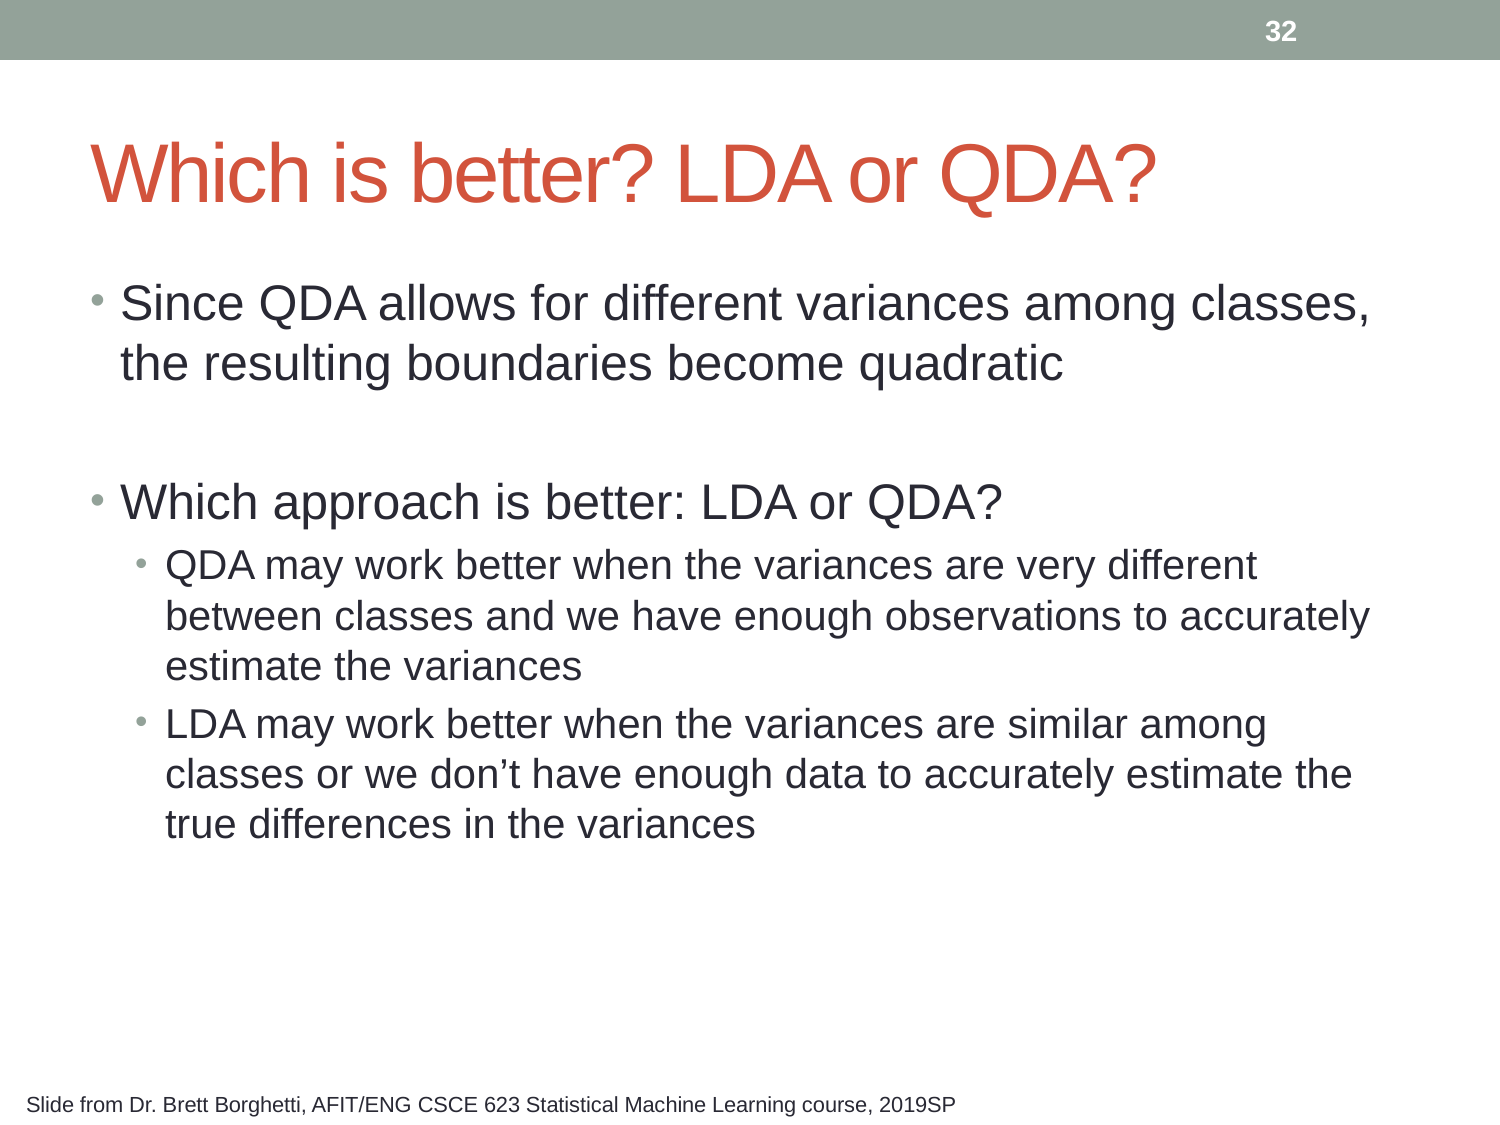

32
# Which is better? LDA or QDA?
Since QDA allows for different variances among classes, the resulting boundaries become quadratic

Which approach is better: LDA or QDA?
QDA may work better when the variances are very different between classes and we have enough observations to accurately estimate the variances
LDA may work better when the variances are similar among classes or we don’t have enough data to accurately estimate the true differences in the variances

Slide from Dr. Brett Borghetti, AFIT/ENG CSCE 623 Statistical Machine Learning course, 2019SP